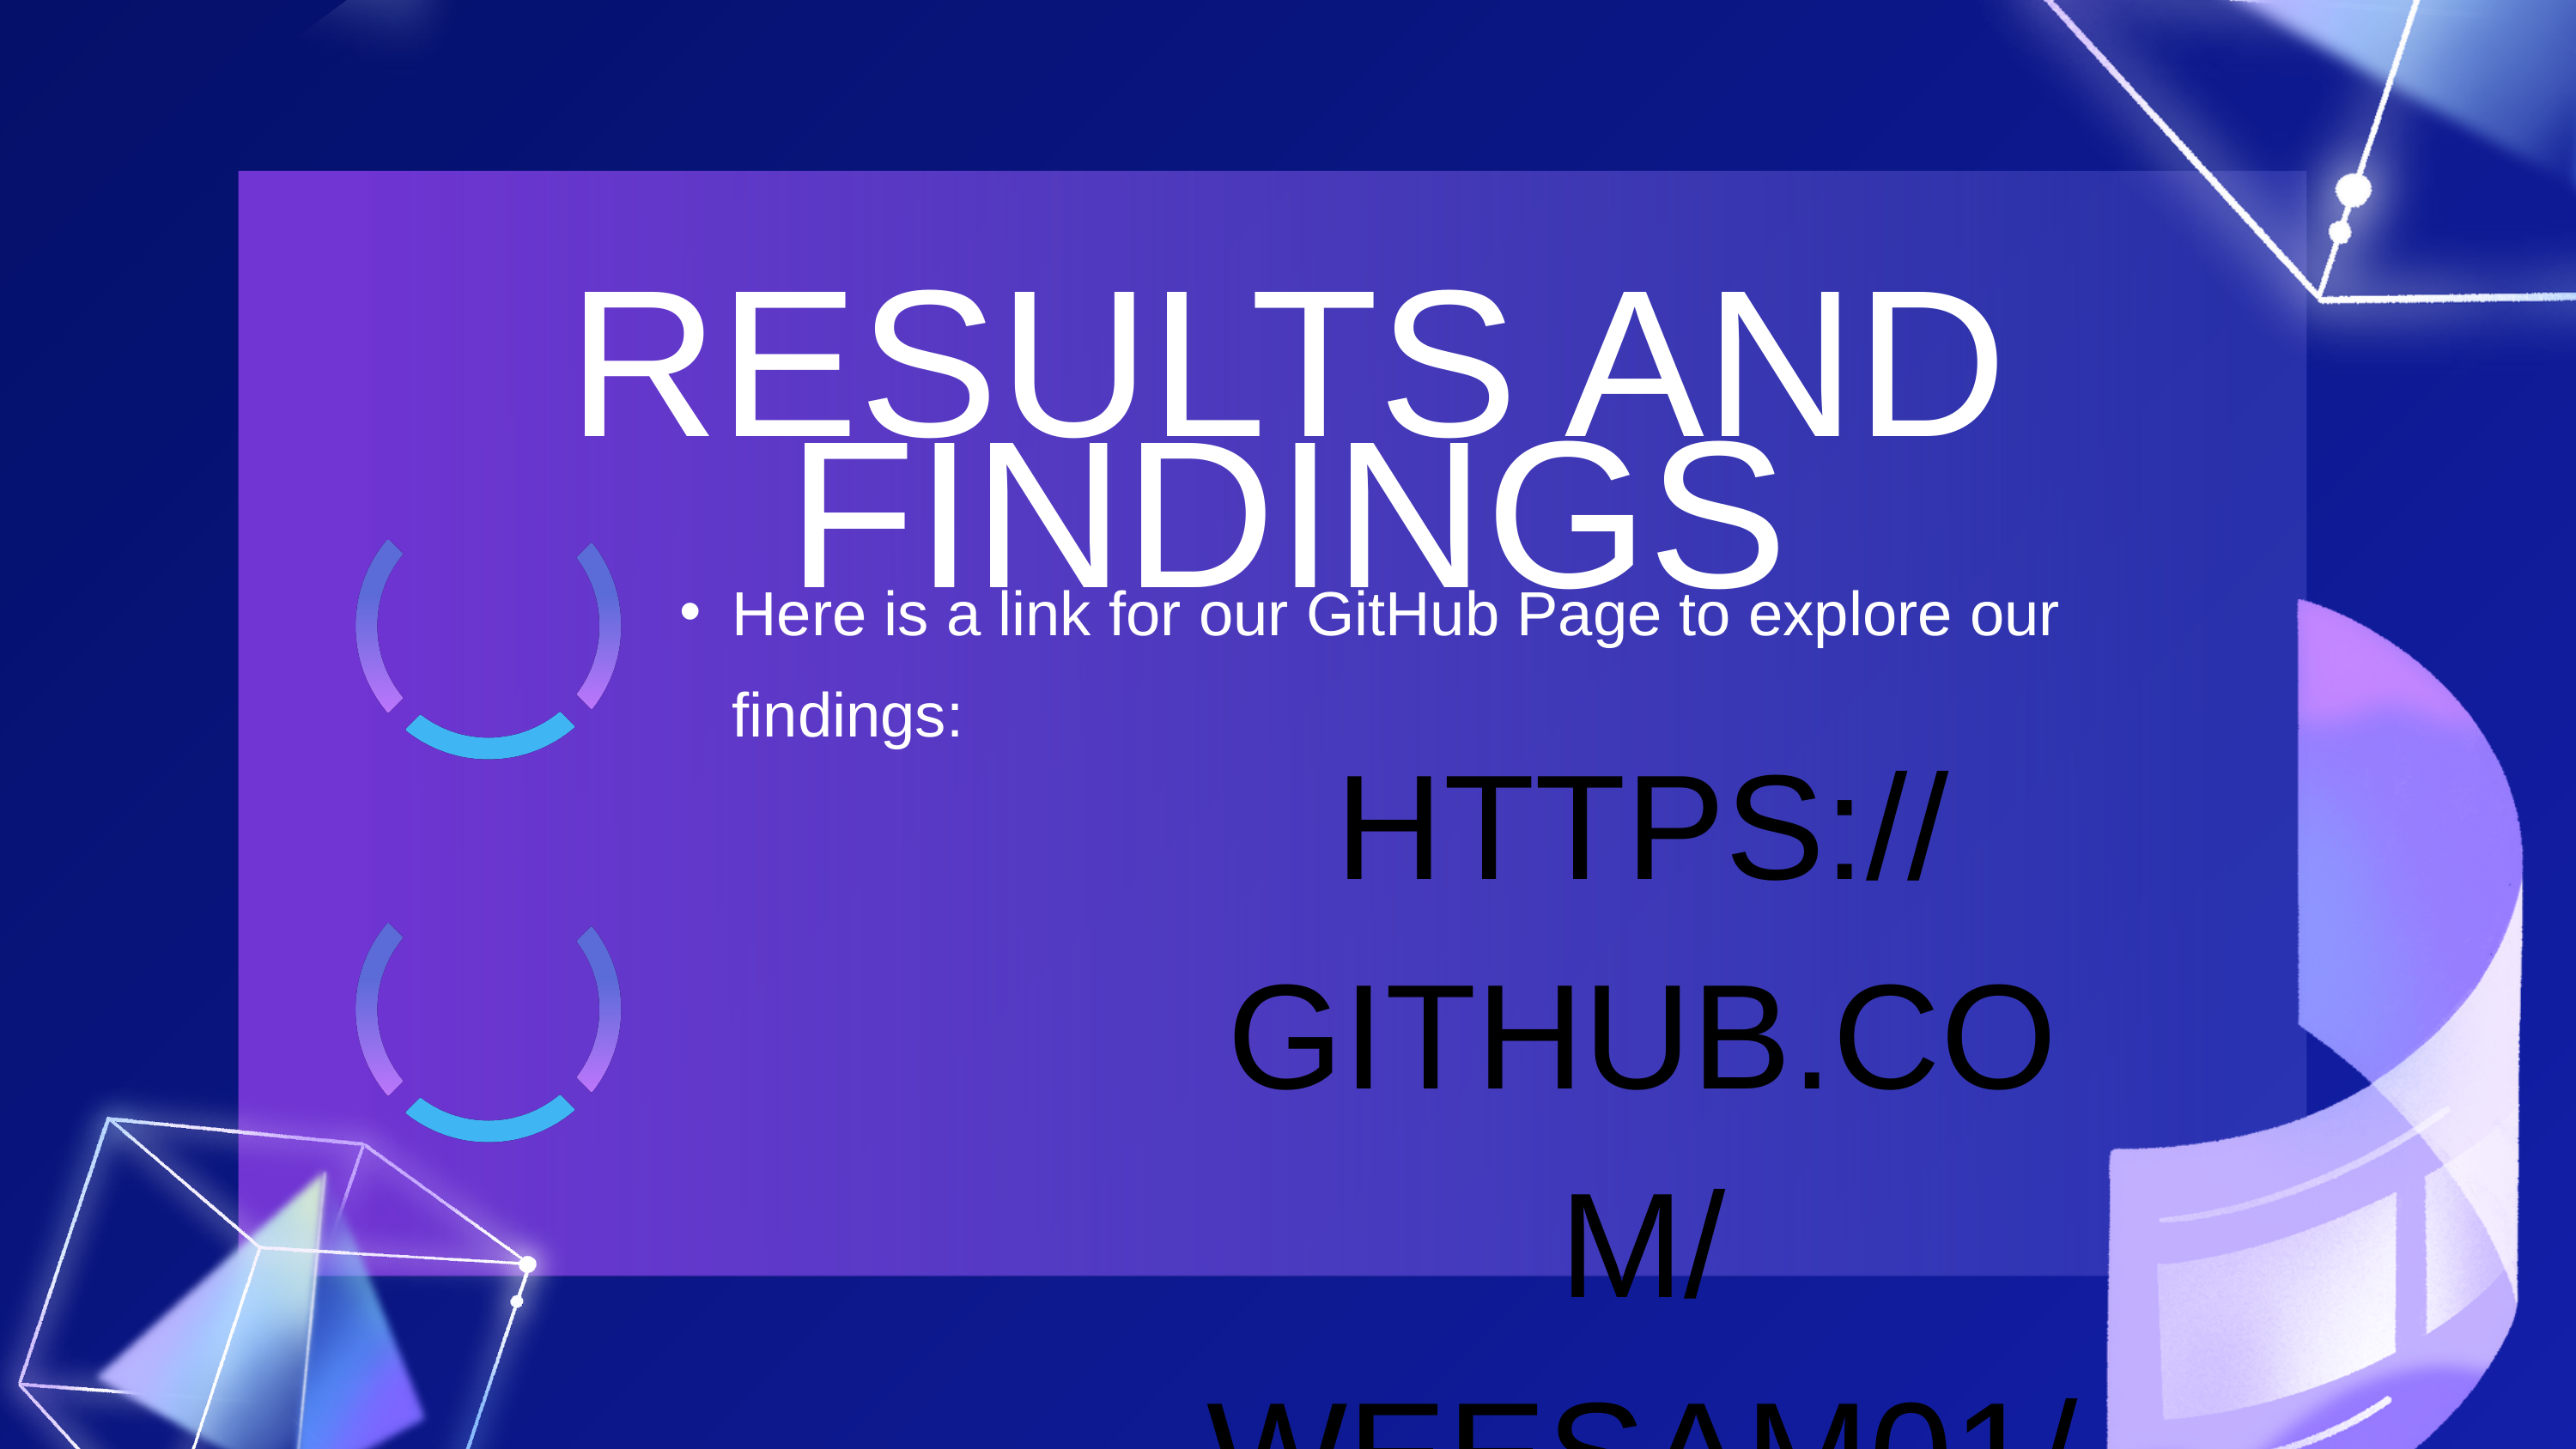

RESULTS AND FINDINGS

Here is a link for our GitHub Page to explore our findings:

HTTPS://GITHUB.COM/WEESAM01/PROJECT-2-GROUP-1.GIT